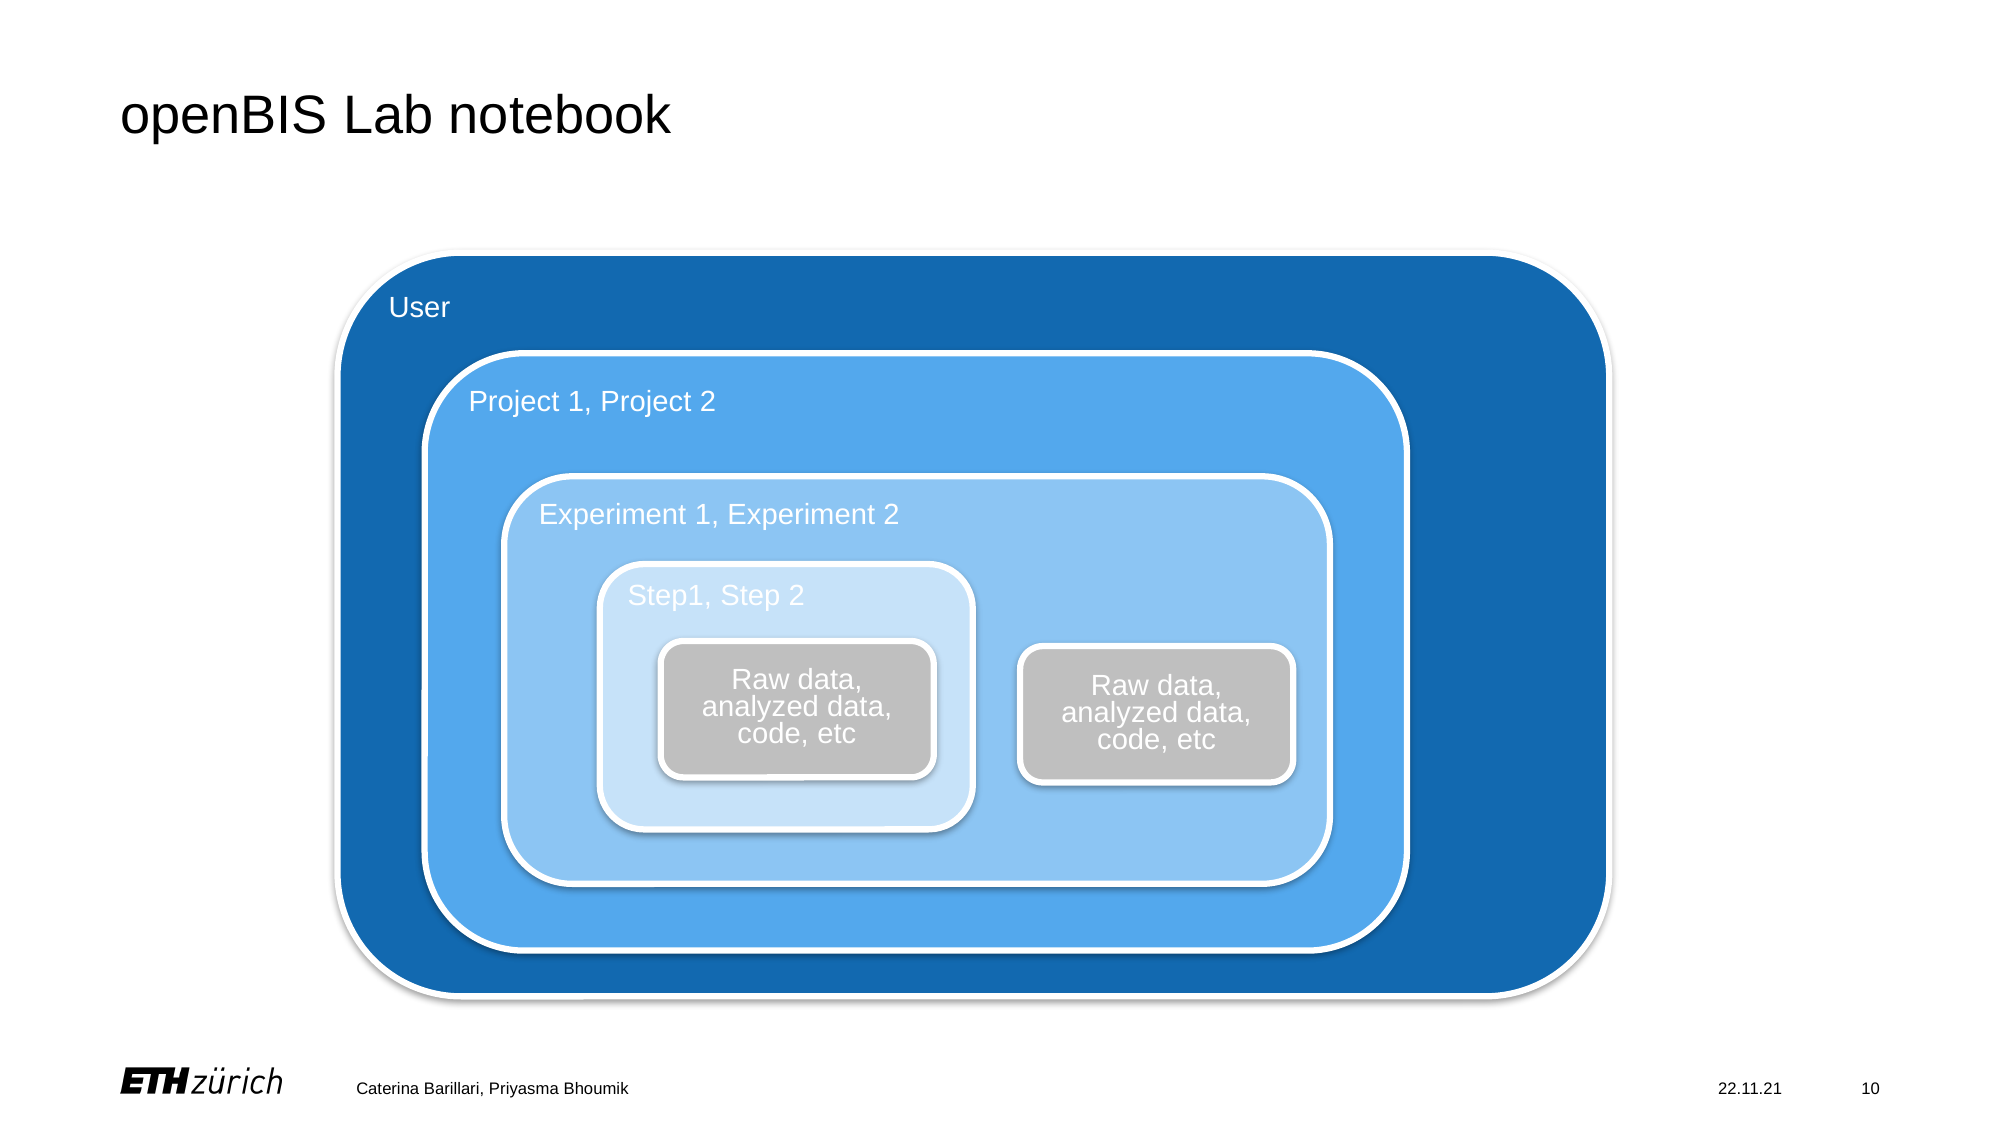

# openBIS Lab notebook
User
Project 1, Project 2
Experiment 1, Experiment 2
Step1, Step 2
Raw data, analyzed data, code, etc
Raw data, analyzed data, code, etc
Caterina Barillari, Priyasma Bhoumik
22.11.21
10